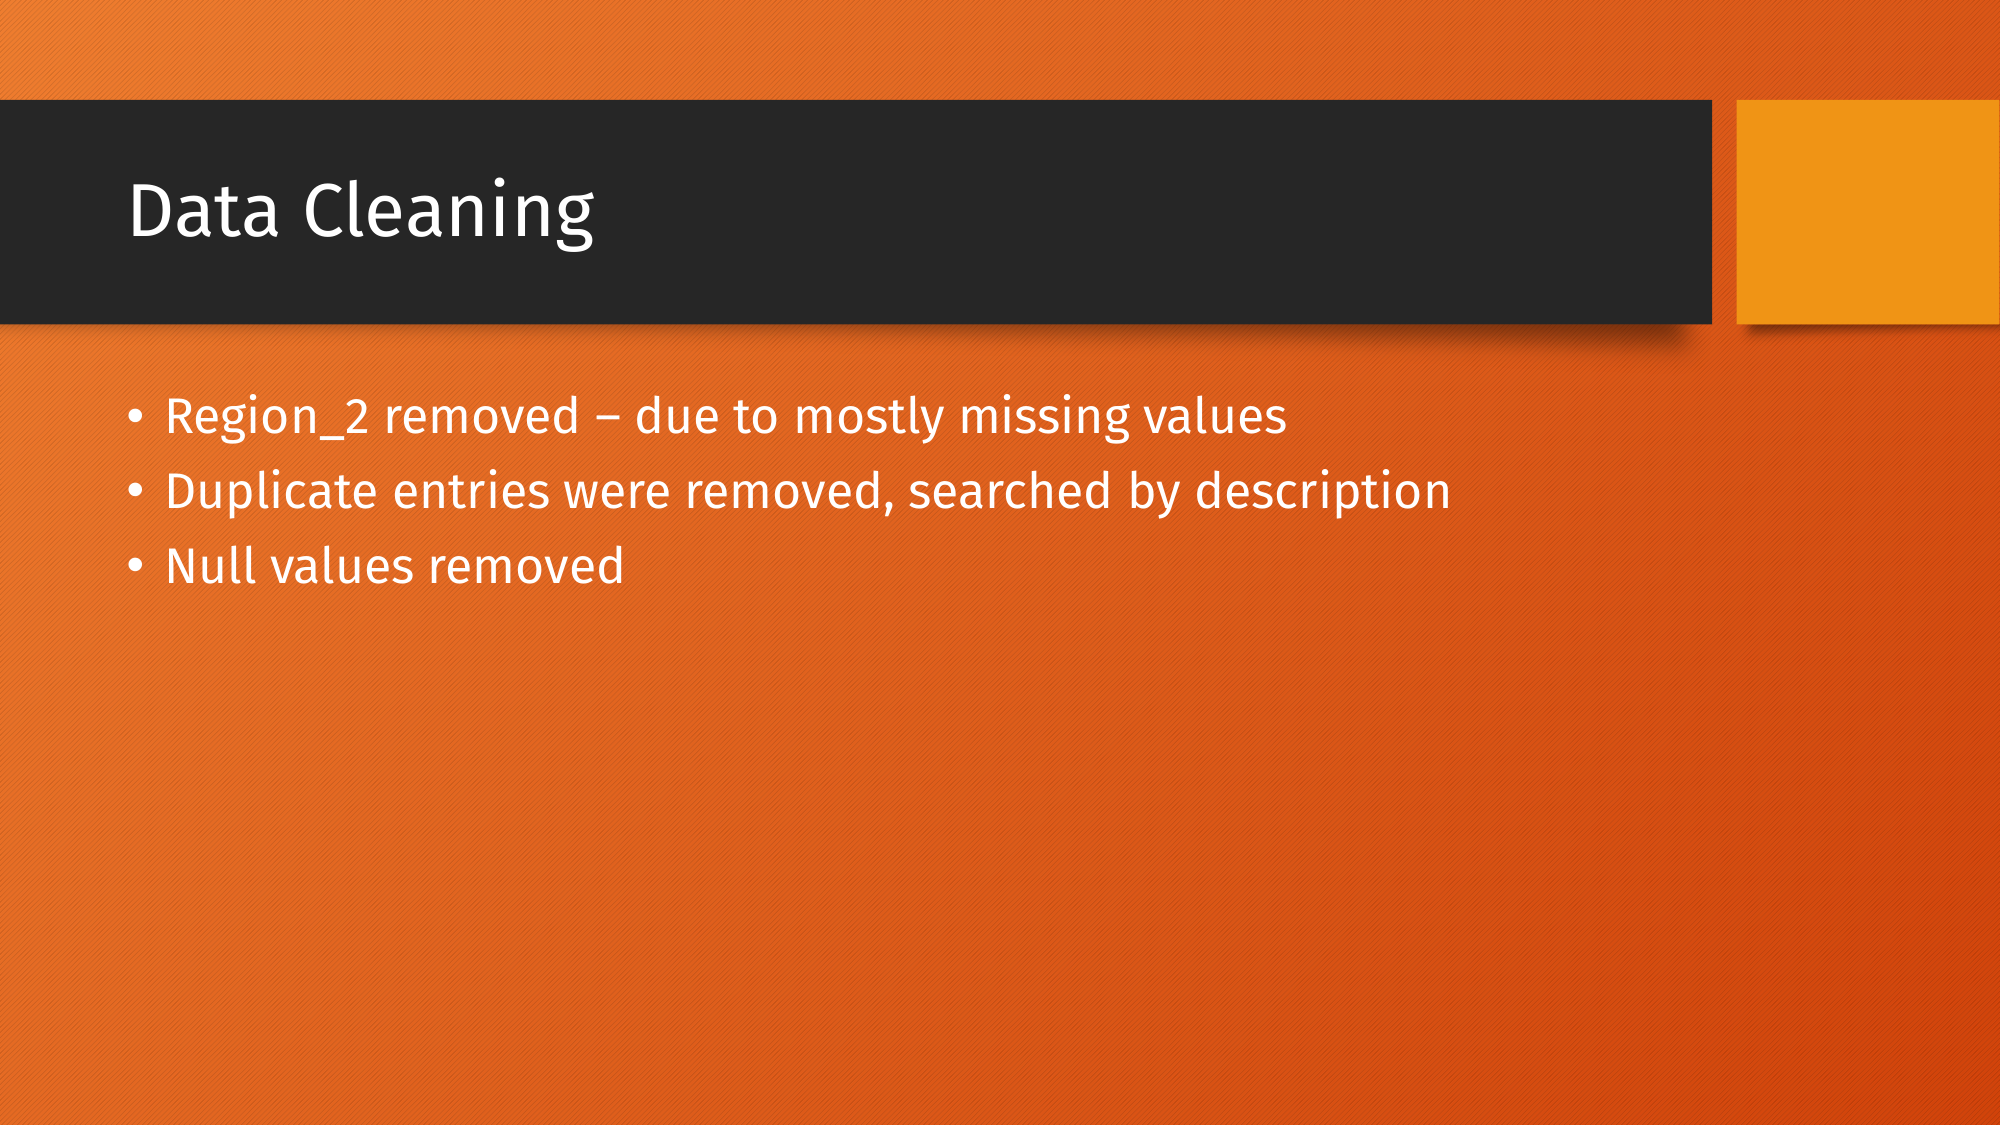

# Data Cleaning
Region_2 removed – due to mostly missing values
Duplicate entries were removed, searched by description
Null values removed